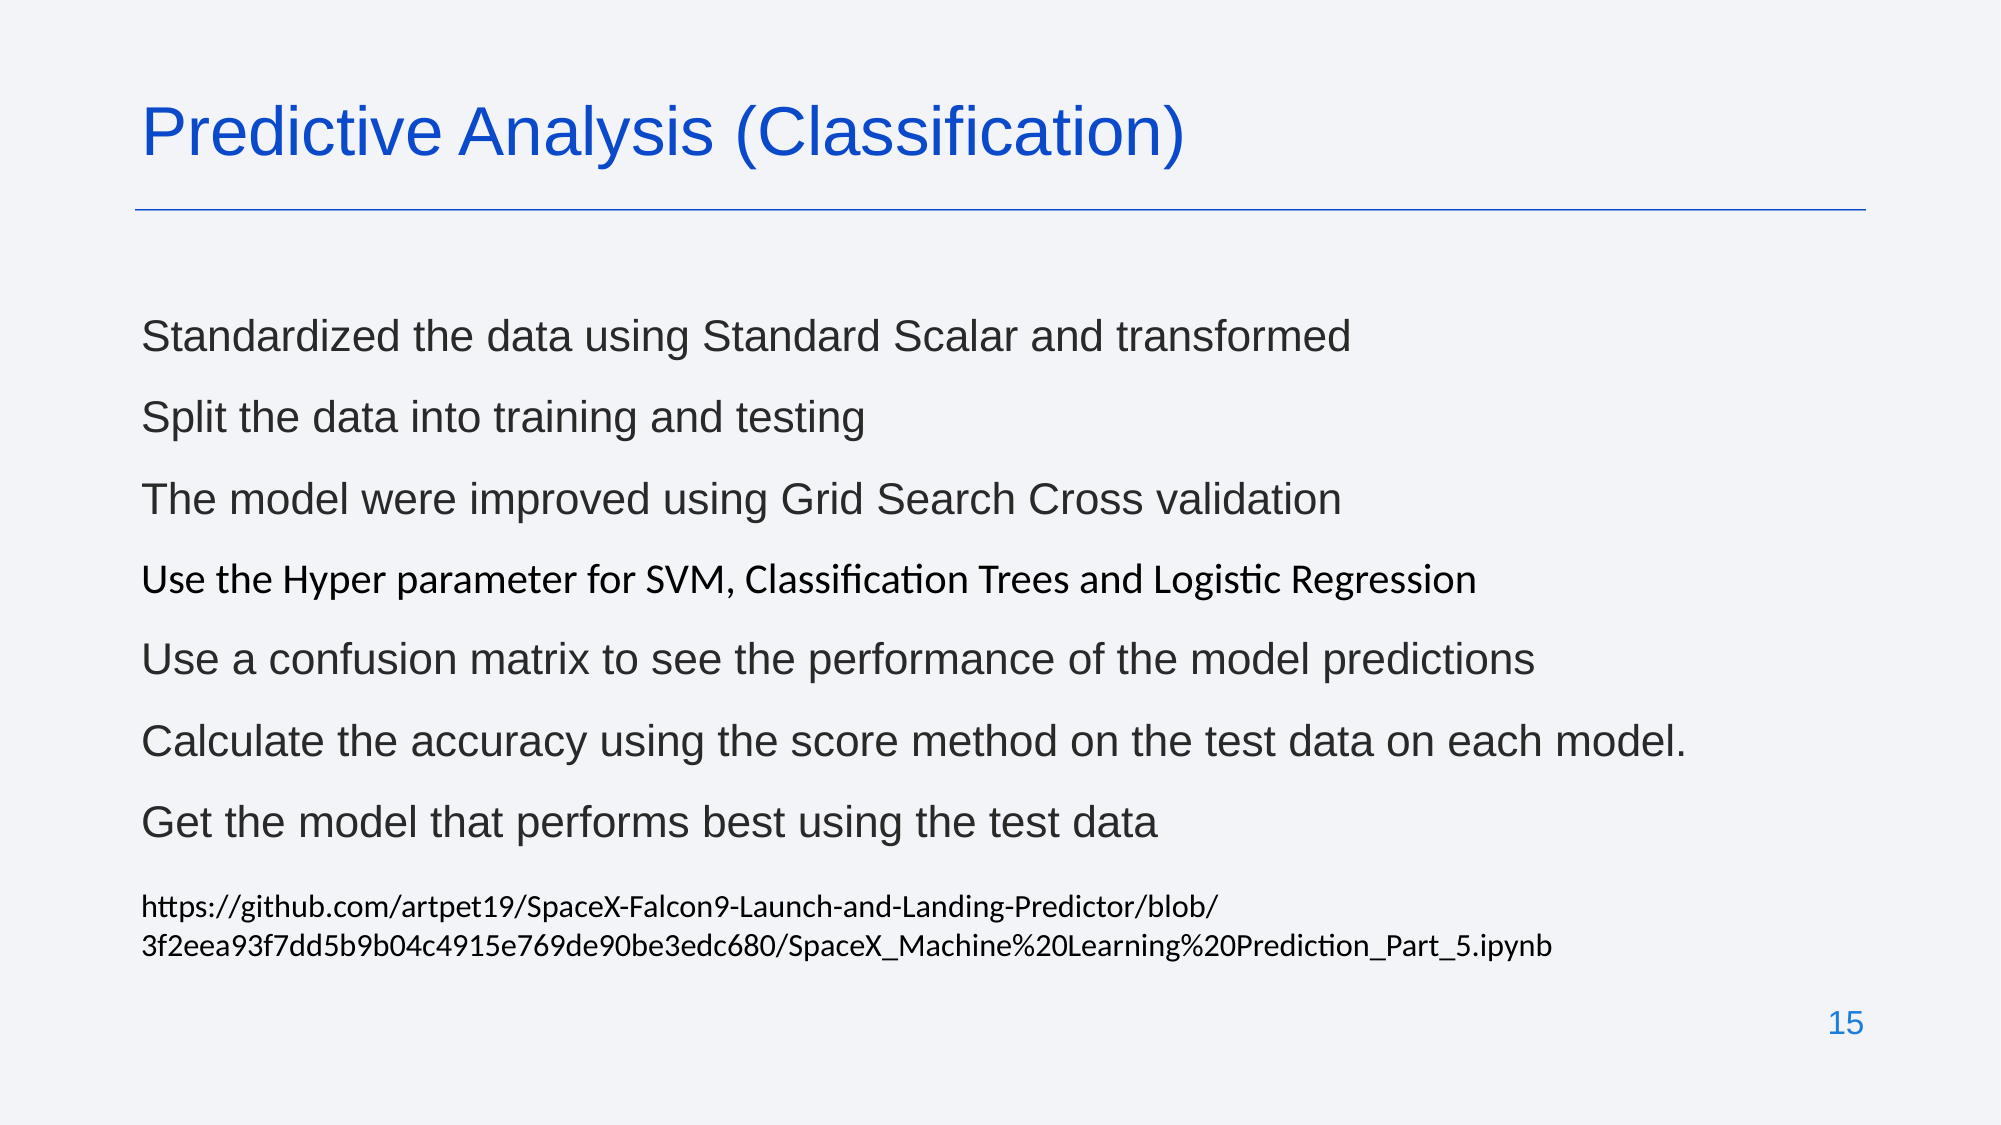

Predictive Analysis (Classification)
Standardized the data using Standard Scalar and transformed
Split the data into training and testing
The model were improved using Grid Search Cross validation
Use the Hyper parameter for SVM, Classification Trees and Logistic Regression
Use a confusion matrix to see the performance of the model predictions
Calculate the accuracy using the score method on the test data on each model.
Get the model that performs best using the test data

https://github.com/artpet19/SpaceX-Falcon9-Launch-and-Landing-Predictor/blob/3f2eea93f7dd5b9b04c4915e769de90be3edc680/SpaceX_Machine%20Learning%20Prediction_Part_5.ipynb
15